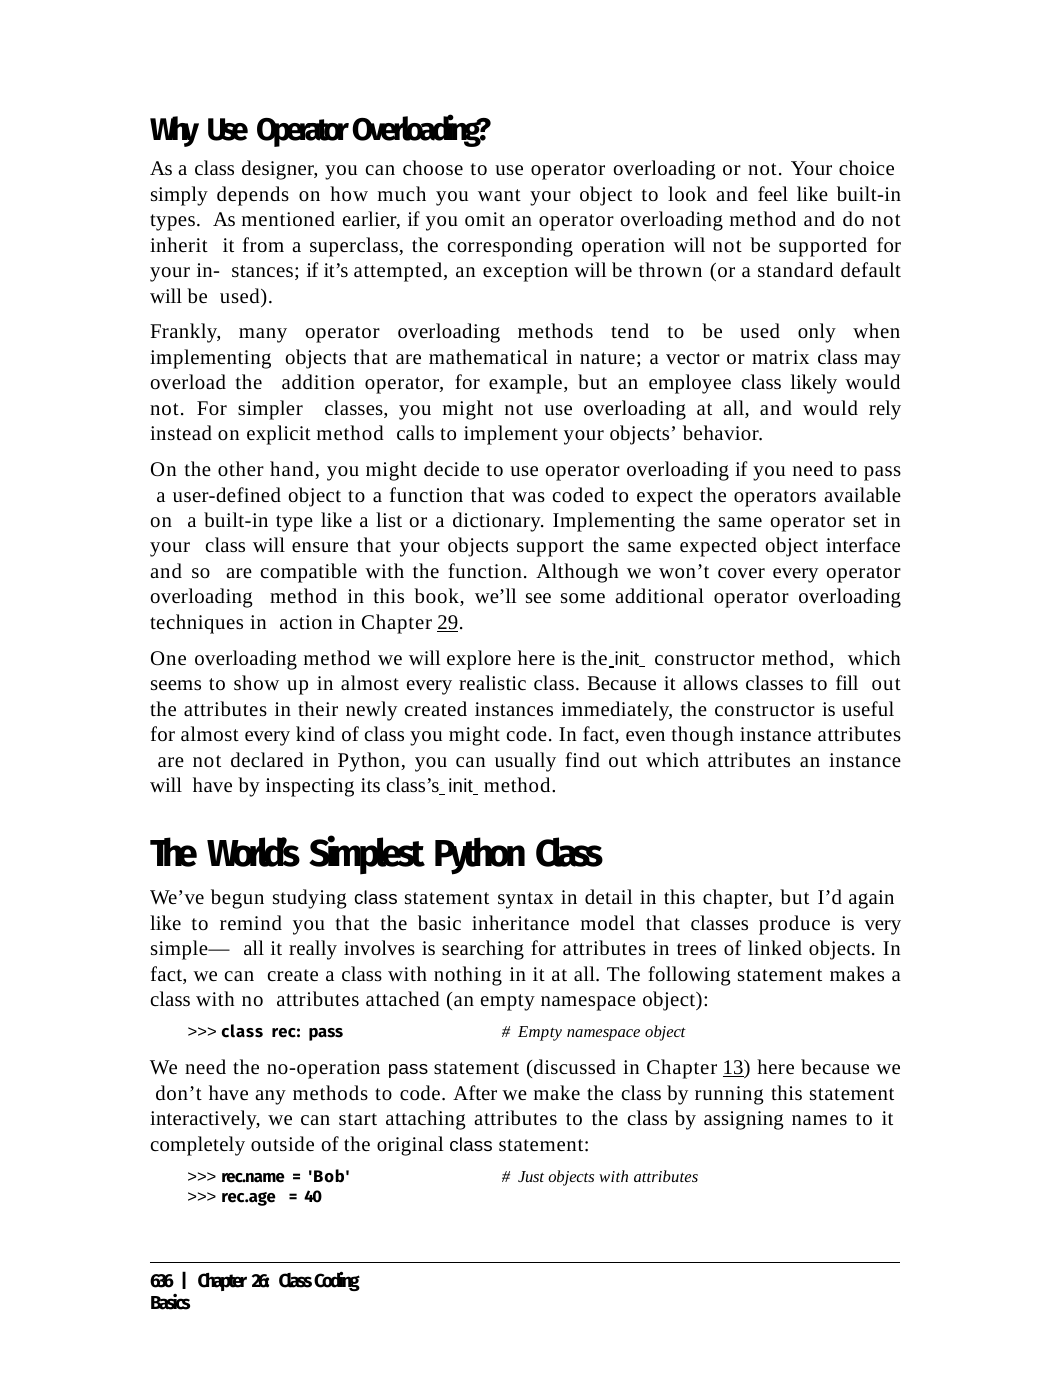

Why Use Operator Overloading?
As a class designer, you can choose to use operator overloading or not. Your choice  simply depends on how much you want your object to look and feel like built-in types.  As mentioned earlier, if you omit an operator overloading method and do not inherit  it from a superclass, the corresponding operation will not be supported for your in-  stances; if it’s attempted, an exception will be thrown (or a standard default will be  used).
Frankly, many operator overloading methods tend to be used only when implementing  objects that are mathematical in nature; a vector or matrix class may overload the  addition operator, for example, but an employee class likely would not. For simpler  classes, you might not use overloading at all, and would rely instead on explicit method  calls to implement your objects’ behavior.
On the other hand, you might decide to use operator overloading if you need to pass  a user-defined object to a function that was coded to expect the operators available on  a built-in type like a list or a dictionary. Implementing the same operator set in your  class will ensure that your objects support the same expected object interface and so  are compatible with the function. Although we won’t cover every operator overloading  method in this book, we’ll see some additional operator overloading techniques in  action in Chapter 29.
One overloading method we will explore here is the init constructor method,  which seems to show up in almost every realistic class. Because it allows classes to fill  out the attributes in their newly created instances immediately, the constructor is useful  for almost every kind of class you might code. In fact, even though instance attributes  are not declared in Python, you can usually find out which attributes an instance will  have by inspecting its class’s init method.

The World’s Simplest Python Class
We’ve begun studying class statement syntax in detail in this chapter, but I’d again  like to remind you that the basic inheritance model that classes produce is very simple—  all it really involves is searching for attributes in trees of linked objects. In fact, we can  create a class with nothing in it at all. The following statement makes a class with no  attributes attached (an empty namespace object):
>>> class rec: pass	# Empty namespace object
We need the no-operation pass statement (discussed in Chapter 13) here because we  don’t have any methods to code. After we make the class by running this statement  interactively, we can start attaching attributes to the class by assigning names to it  completely outside of the original class statement:
>>> rec.name = 'Bob'	# Just objects with attributes
>>> rec.age   = 40

636  |  Chapter 26:  Class Coding Basics